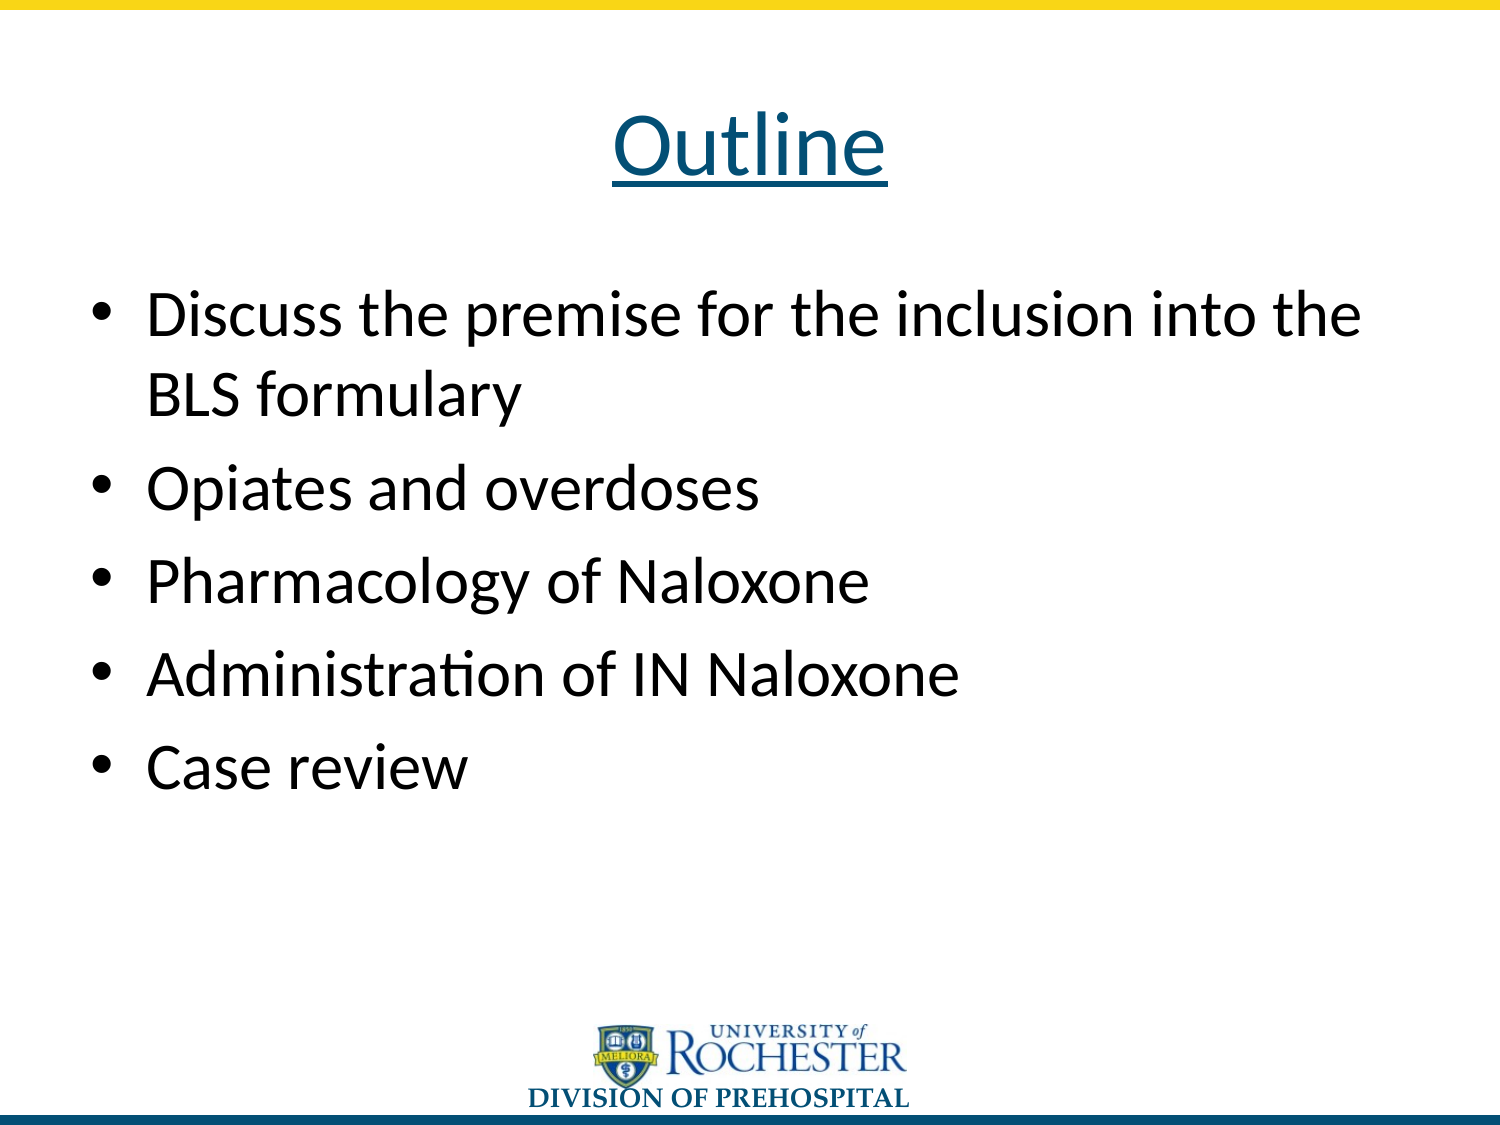

# Outline
Discuss the premise for the inclusion into the BLS formulary
Opiates and overdoses
Pharmacology of Naloxone
Administration of IN Naloxone
Case review